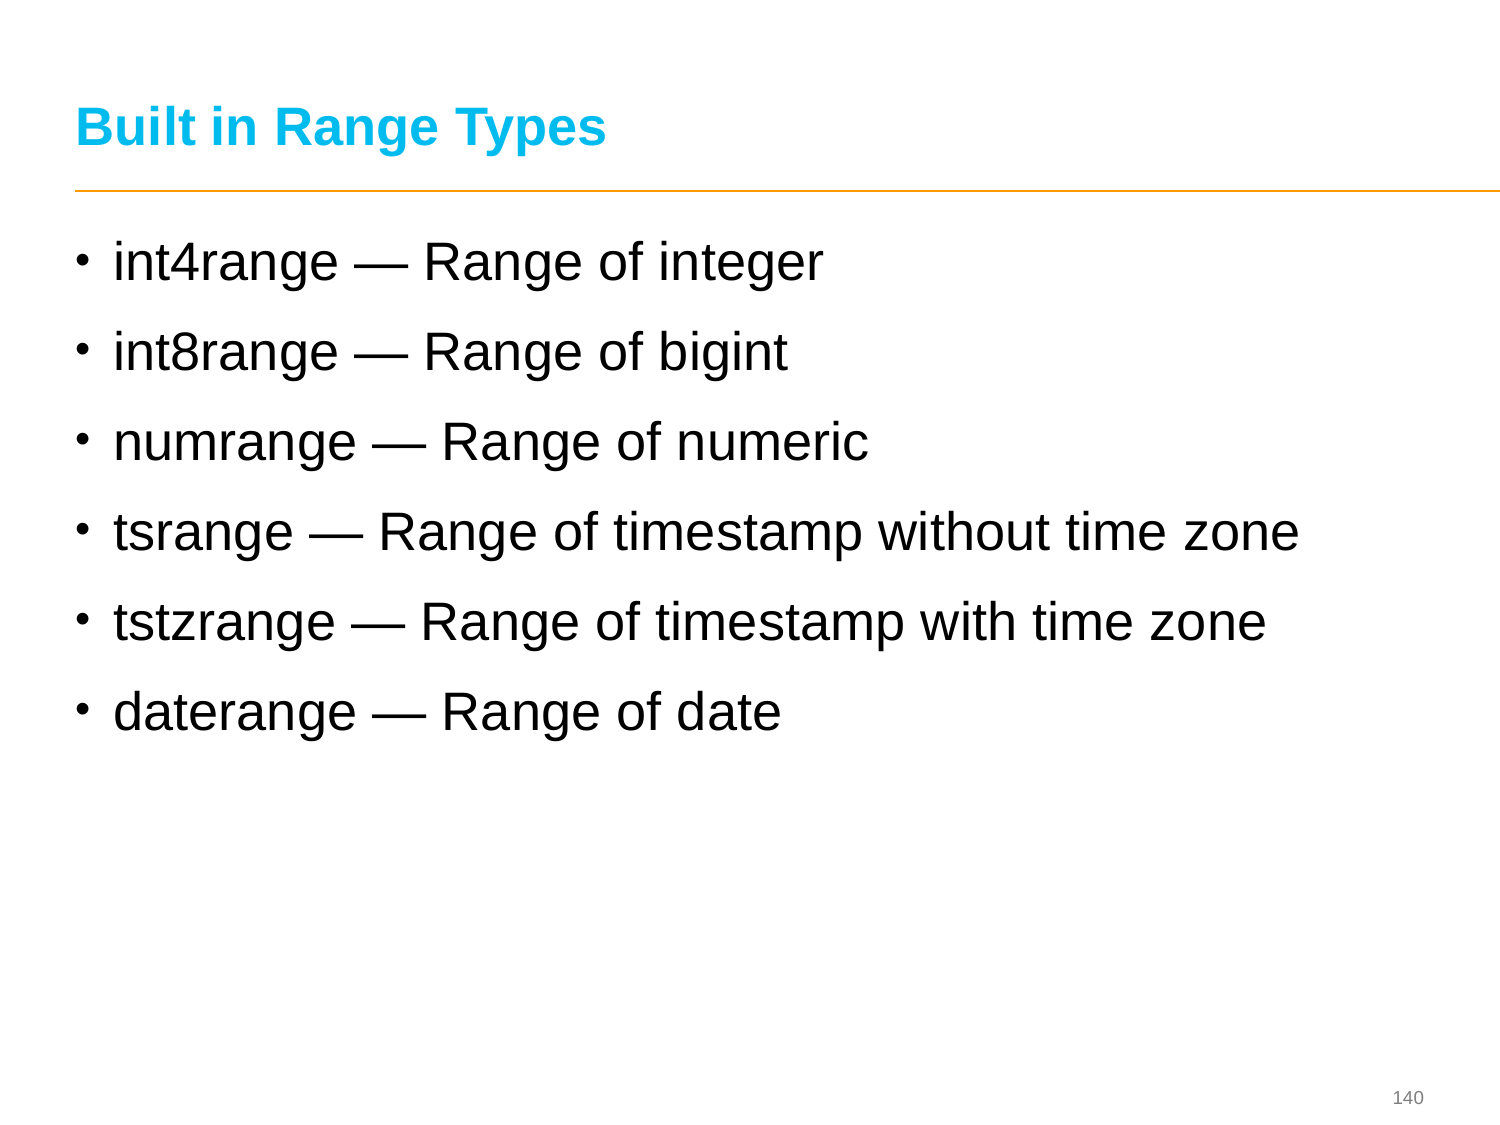

# Built in Range Types
int4range — Range of integer
int8range — Range of bigint
numrange — Range of numeric
tsrange — Range of timestamp without time zone
tstzrange — Range of timestamp with time zone
daterange — Range of date